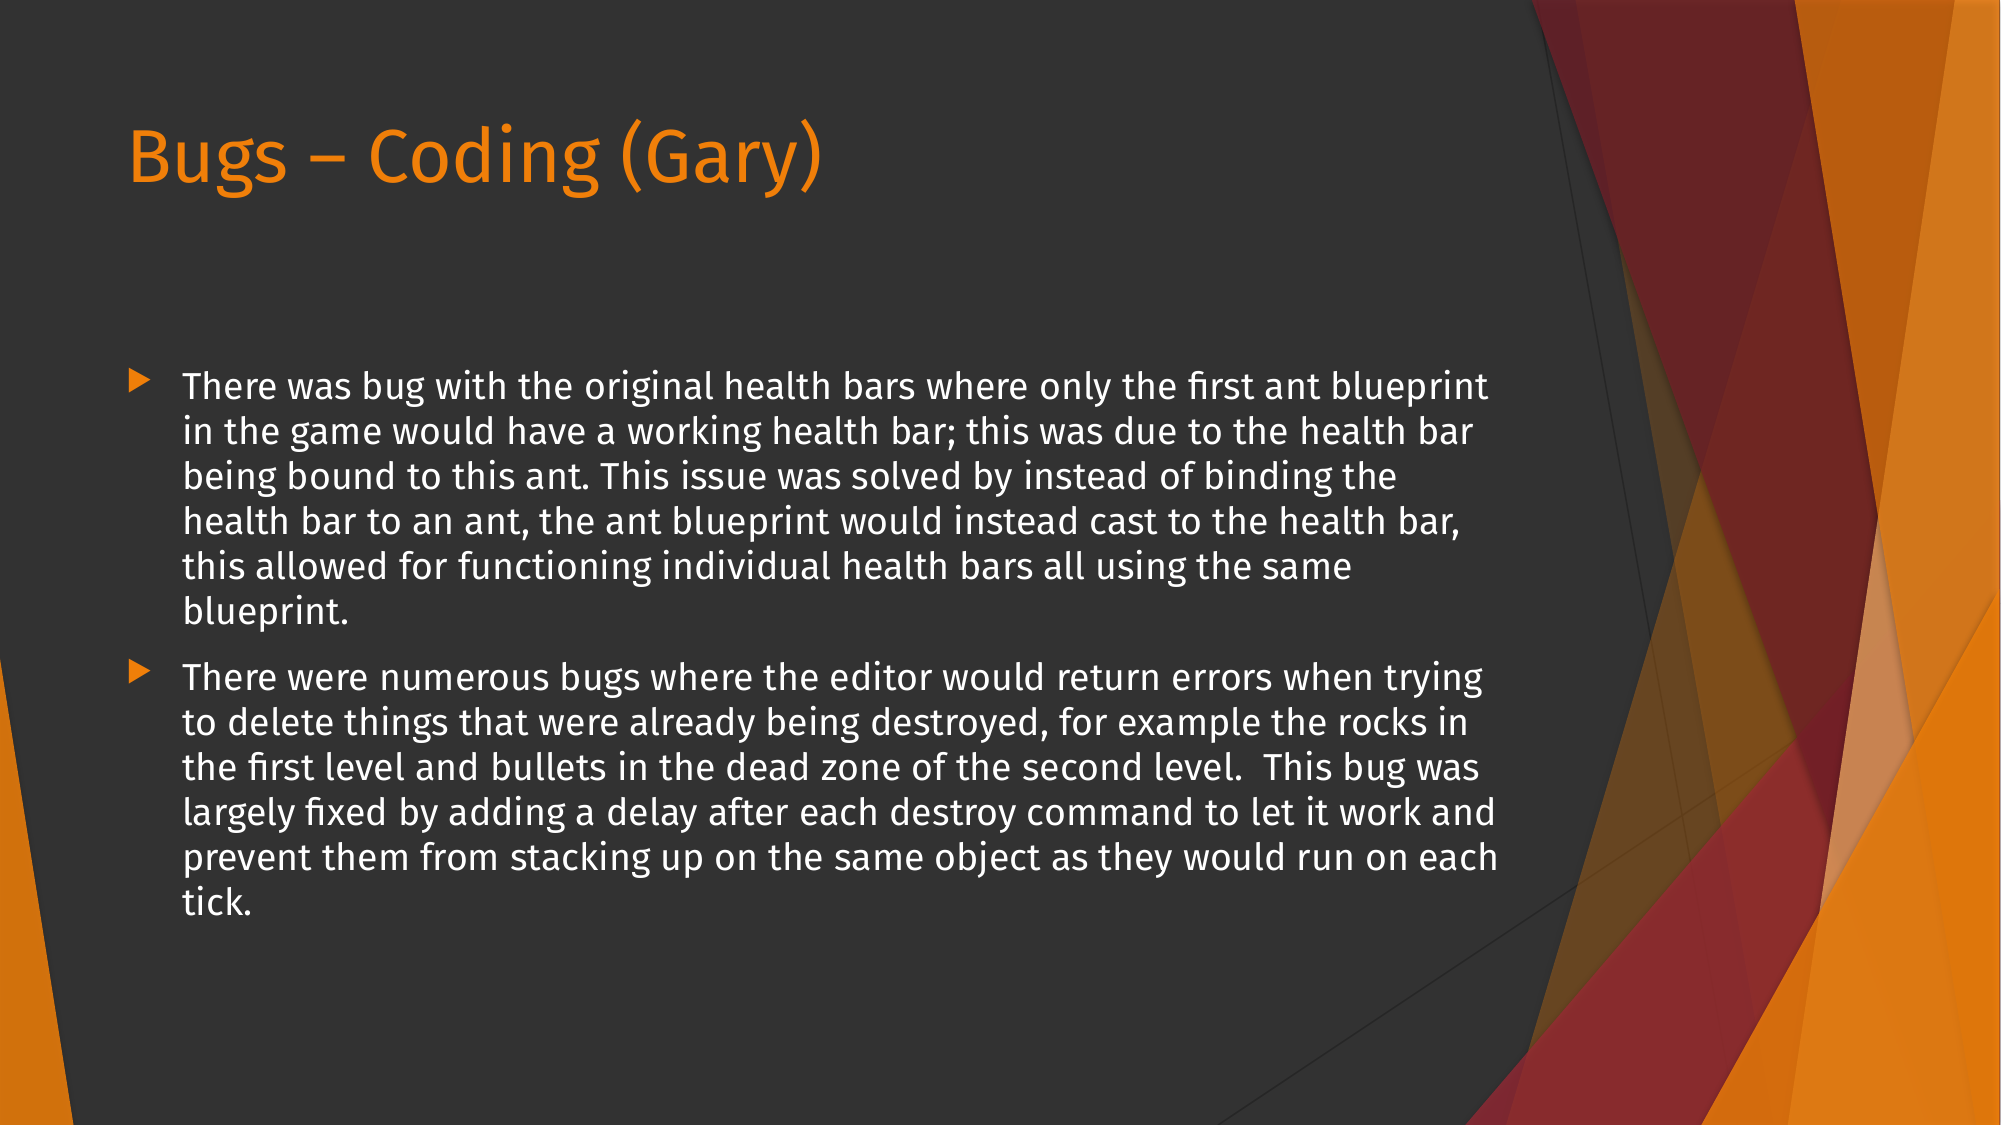

# Bugs – Coding (Gary)
There was bug with the original health bars where only the first ant blueprint in the game would have a working health bar; this was due to the health bar being bound to this ant. This issue was solved by instead of binding the health bar to an ant, the ant blueprint would instead cast to the health bar, this allowed for functioning individual health bars all using the same blueprint.
There were numerous bugs where the editor would return errors when trying to delete things that were already being destroyed, for example the rocks in the first level and bullets in the dead zone of the second level.  This bug was largely fixed by adding a delay after each destroy command to let it work and prevent them from stacking up on the same object as they would run on each tick.